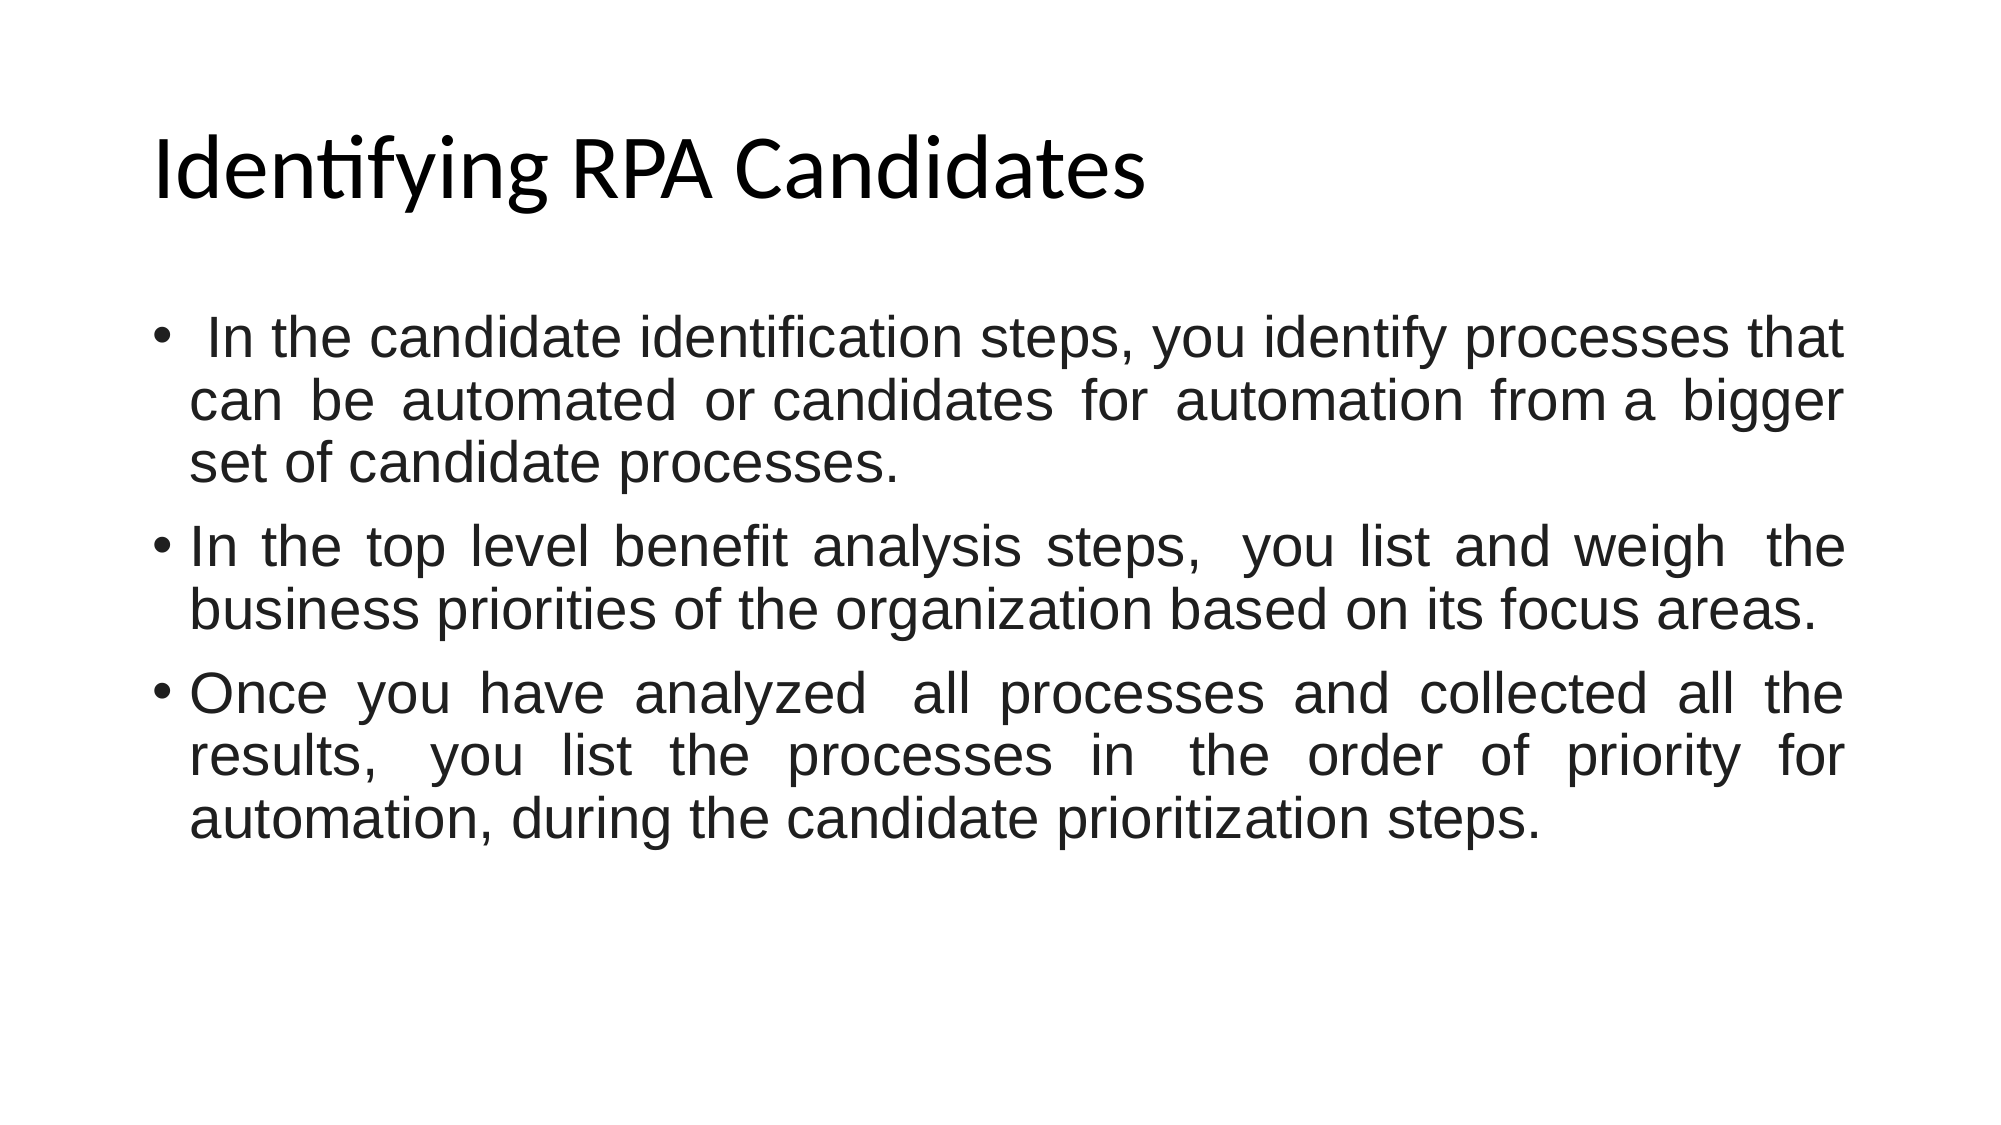

# Identifying RPA Candidates
 In the candidate identification steps, you identify processes that can be automated or candidates for automation from a bigger set of candidate processes.
In the top level benefit analysis steps,  you list and weigh  the business priorities of the organization based on its focus areas.
Once you have analyzed  all processes and collected all the results,  you list the processes in  the order of priority for automation, during the candidate prioritization steps.